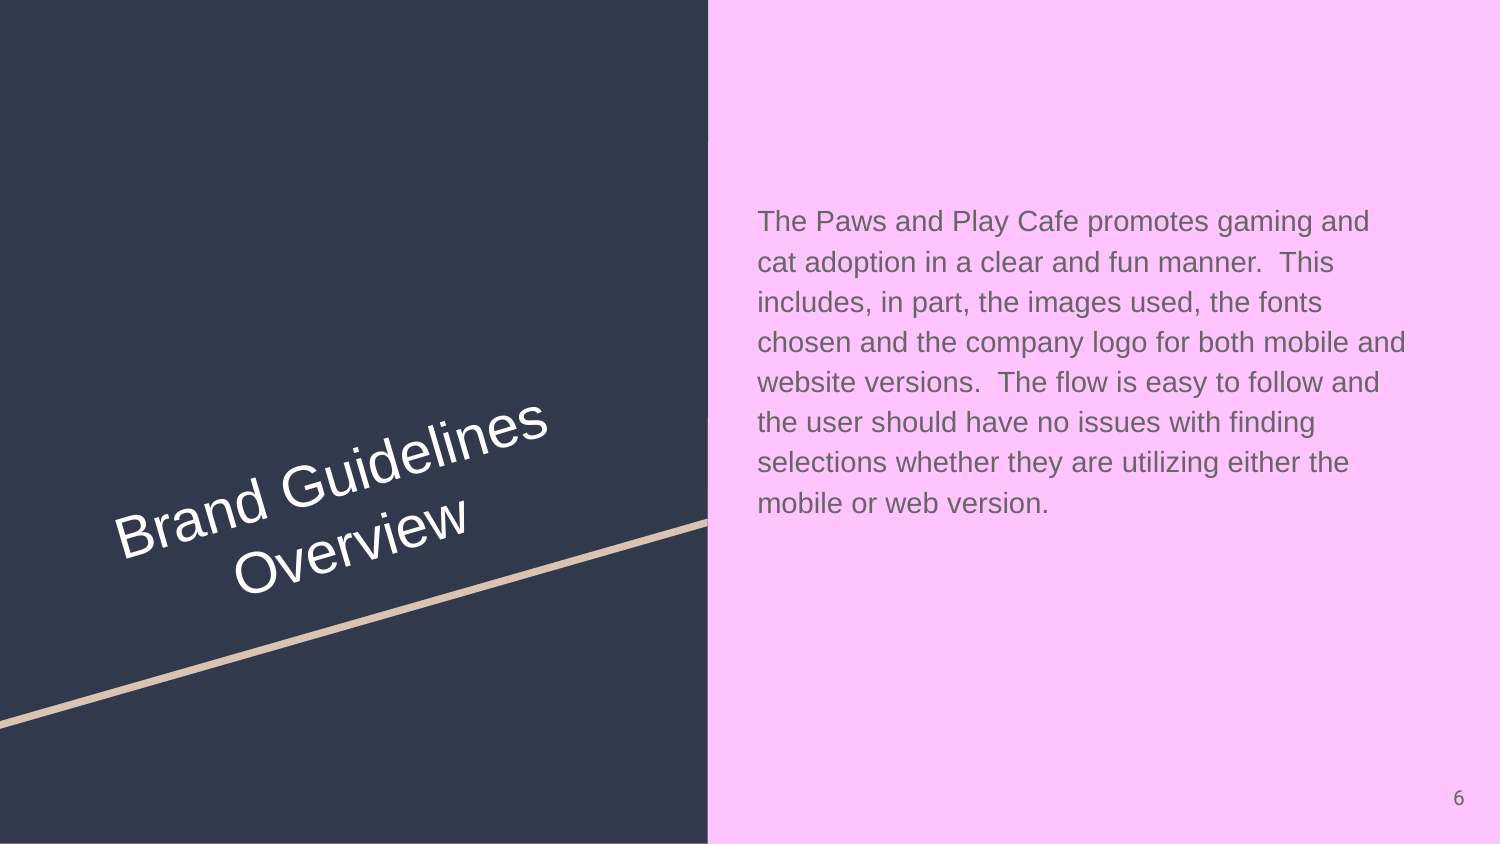

The Paws and Play Cafe promotes gaming and cat adoption in a clear and fun manner.  This includes, in part, the images used, the fonts chosen and the company logo for both mobile and website versions.  The flow is easy to follow and the user should have no issues with finding selections whether they are utilizing either the mobile or web version.

# Brand Guidelines Overview
6